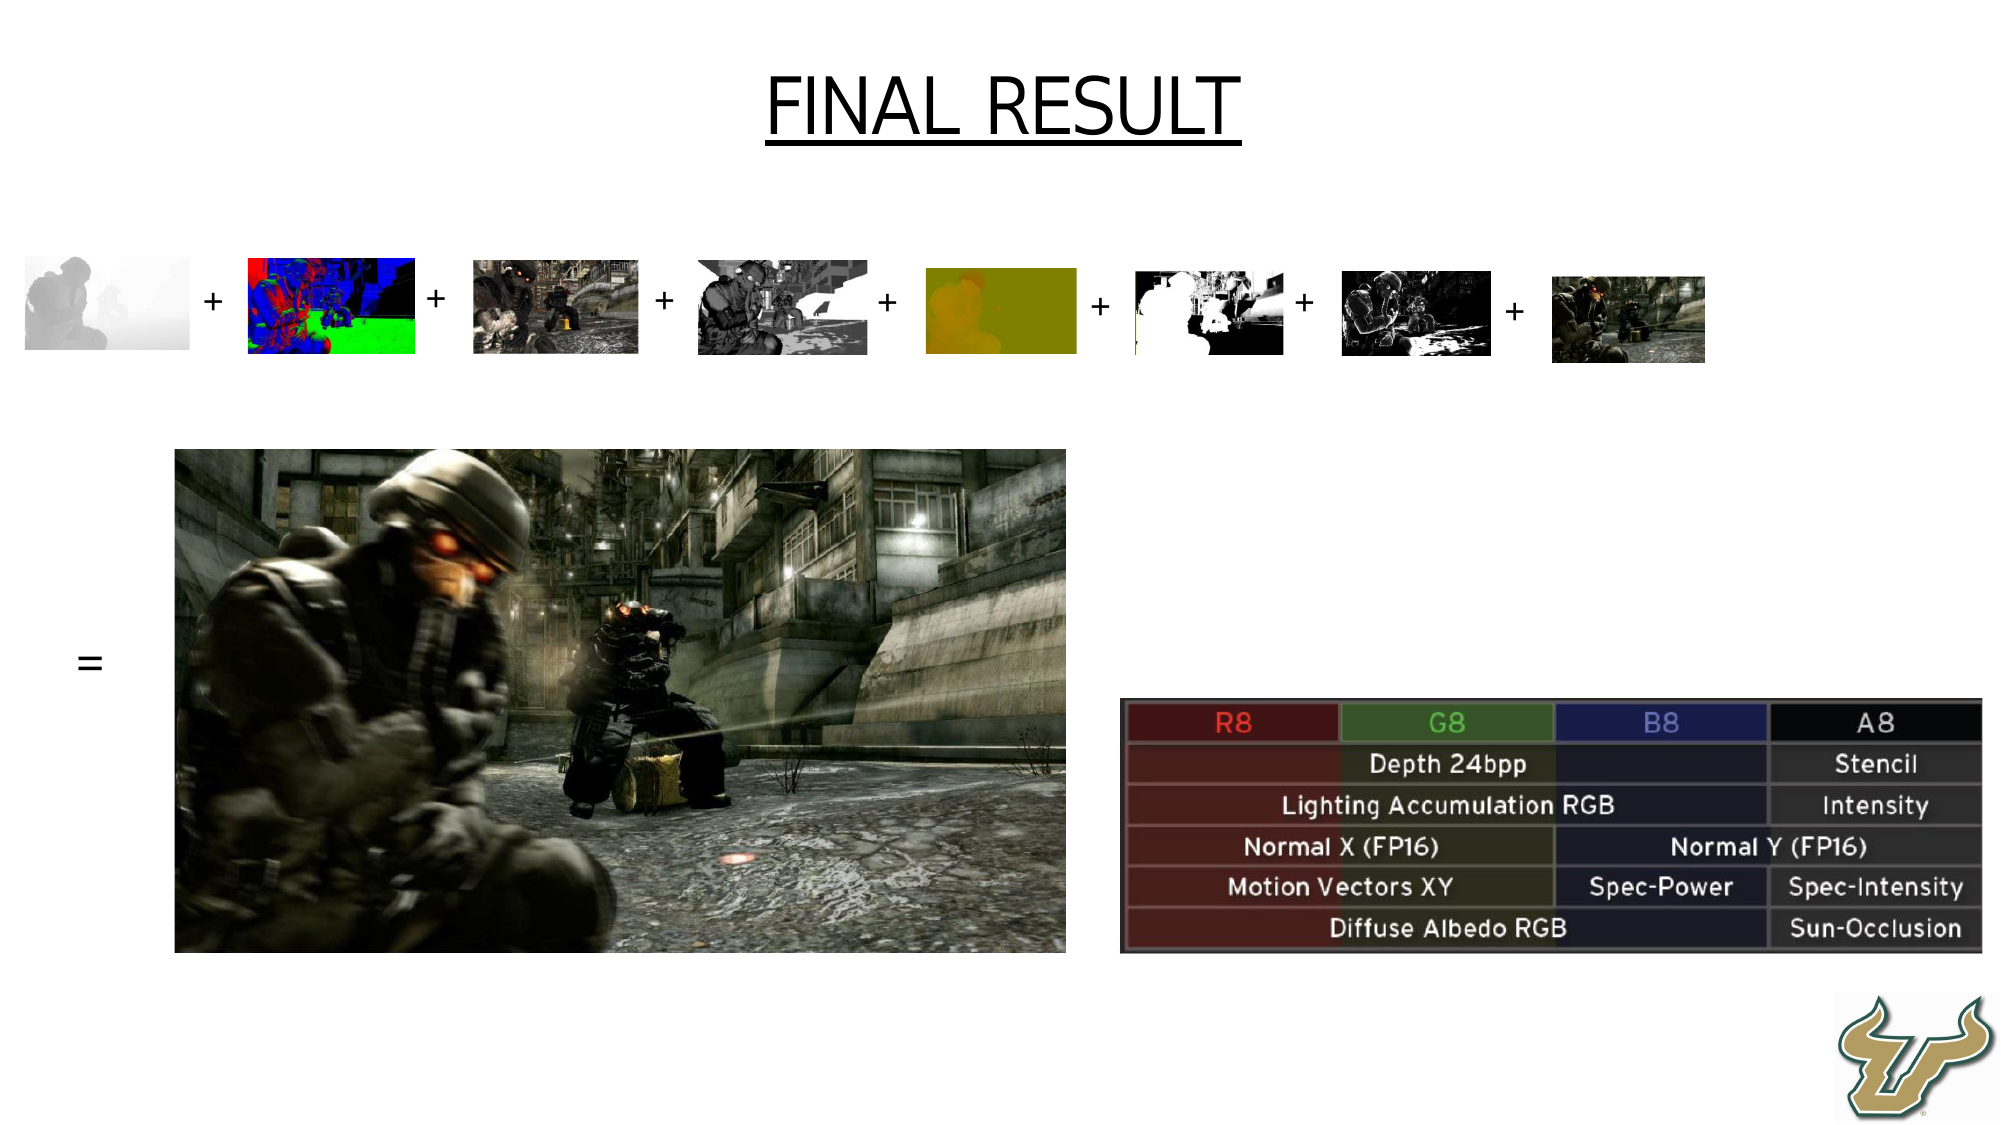

Final result

+
+
+
+
+

+
+

=